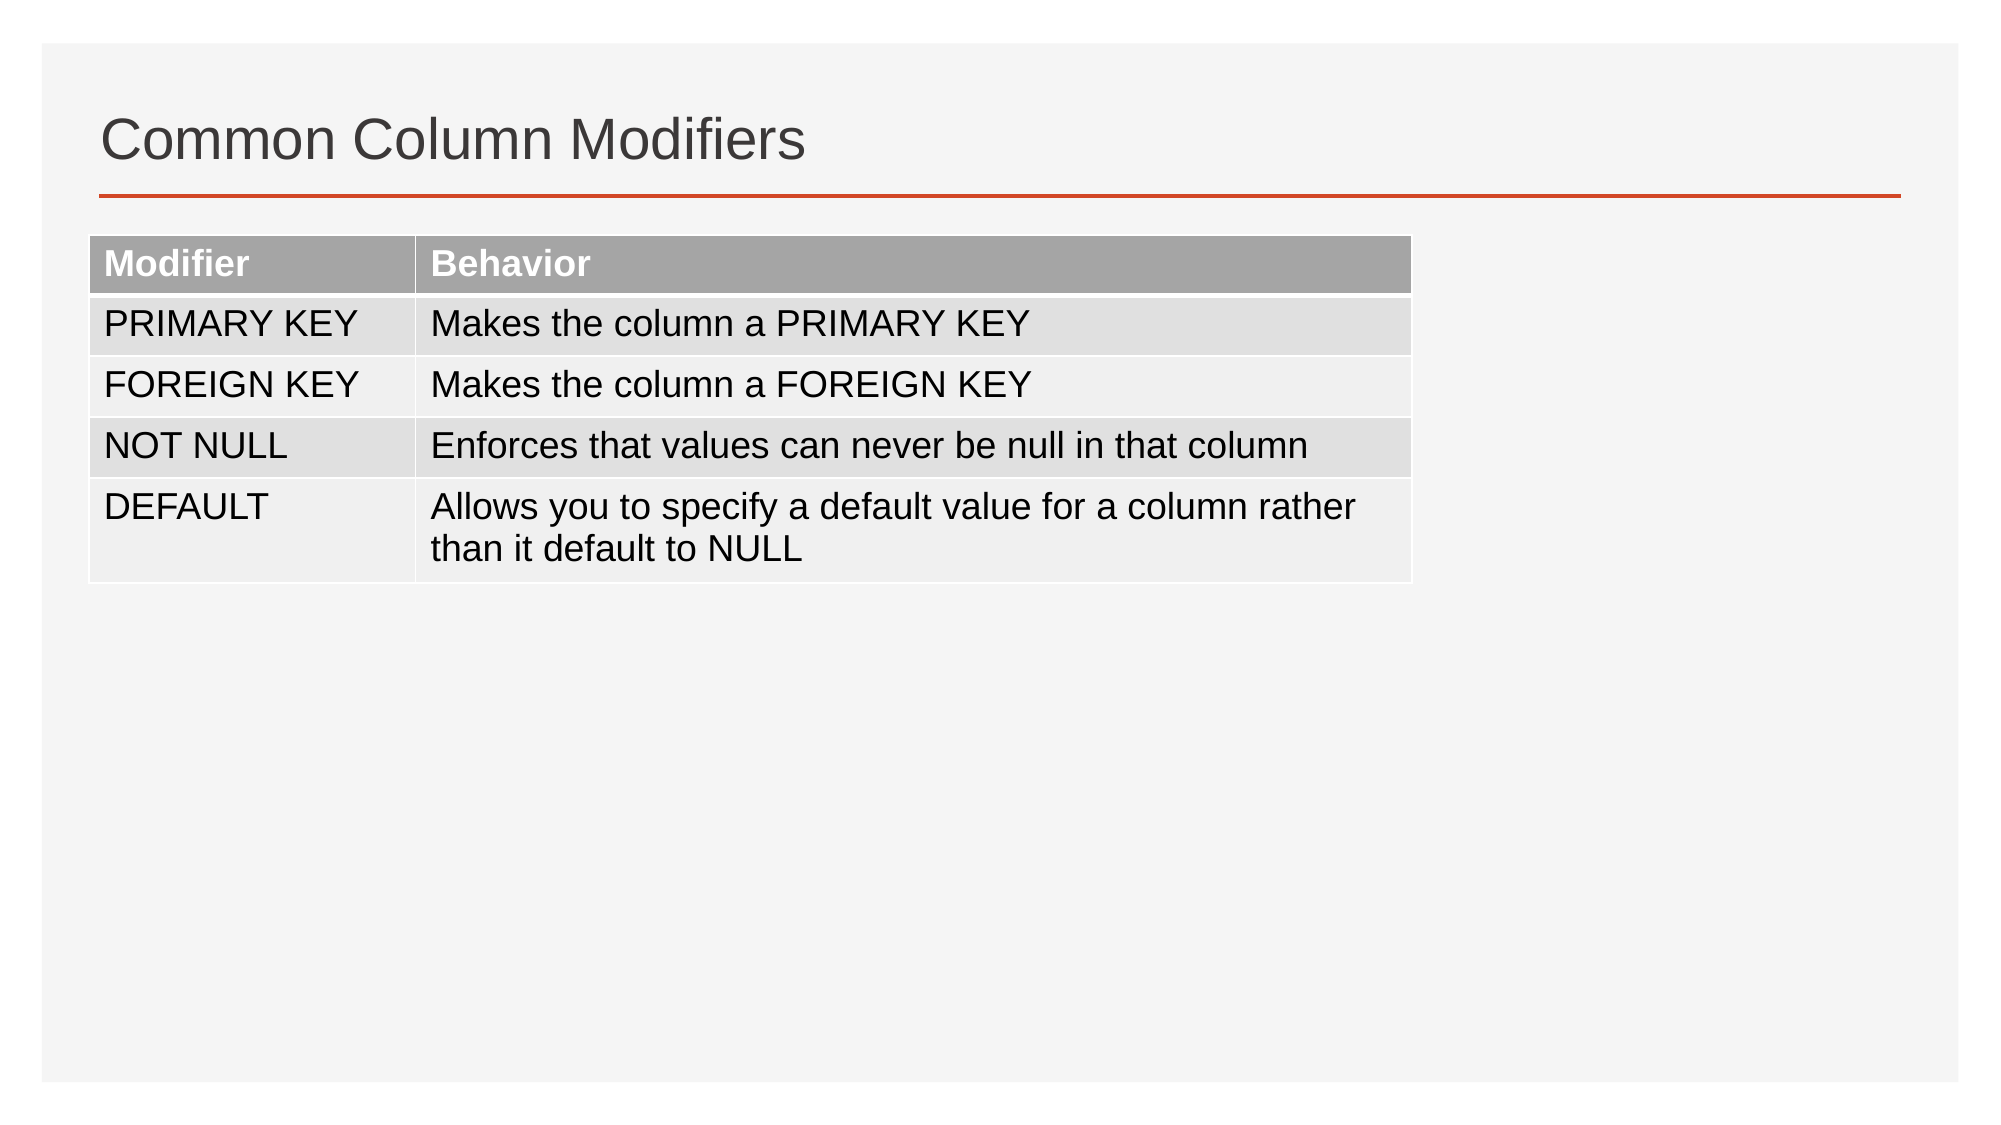

# Common Column Modifiers
| Modifier | Behavior |
| --- | --- |
| PRIMARY KEY | Makes the column a PRIMARY KEY |
| FOREIGN KEY | Makes the column a FOREIGN KEY |
| NOT NULL | Enforces that values can never be null in that column |
| DEFAULT | Allows you to specify a default value for a column rather than it default to NULL |